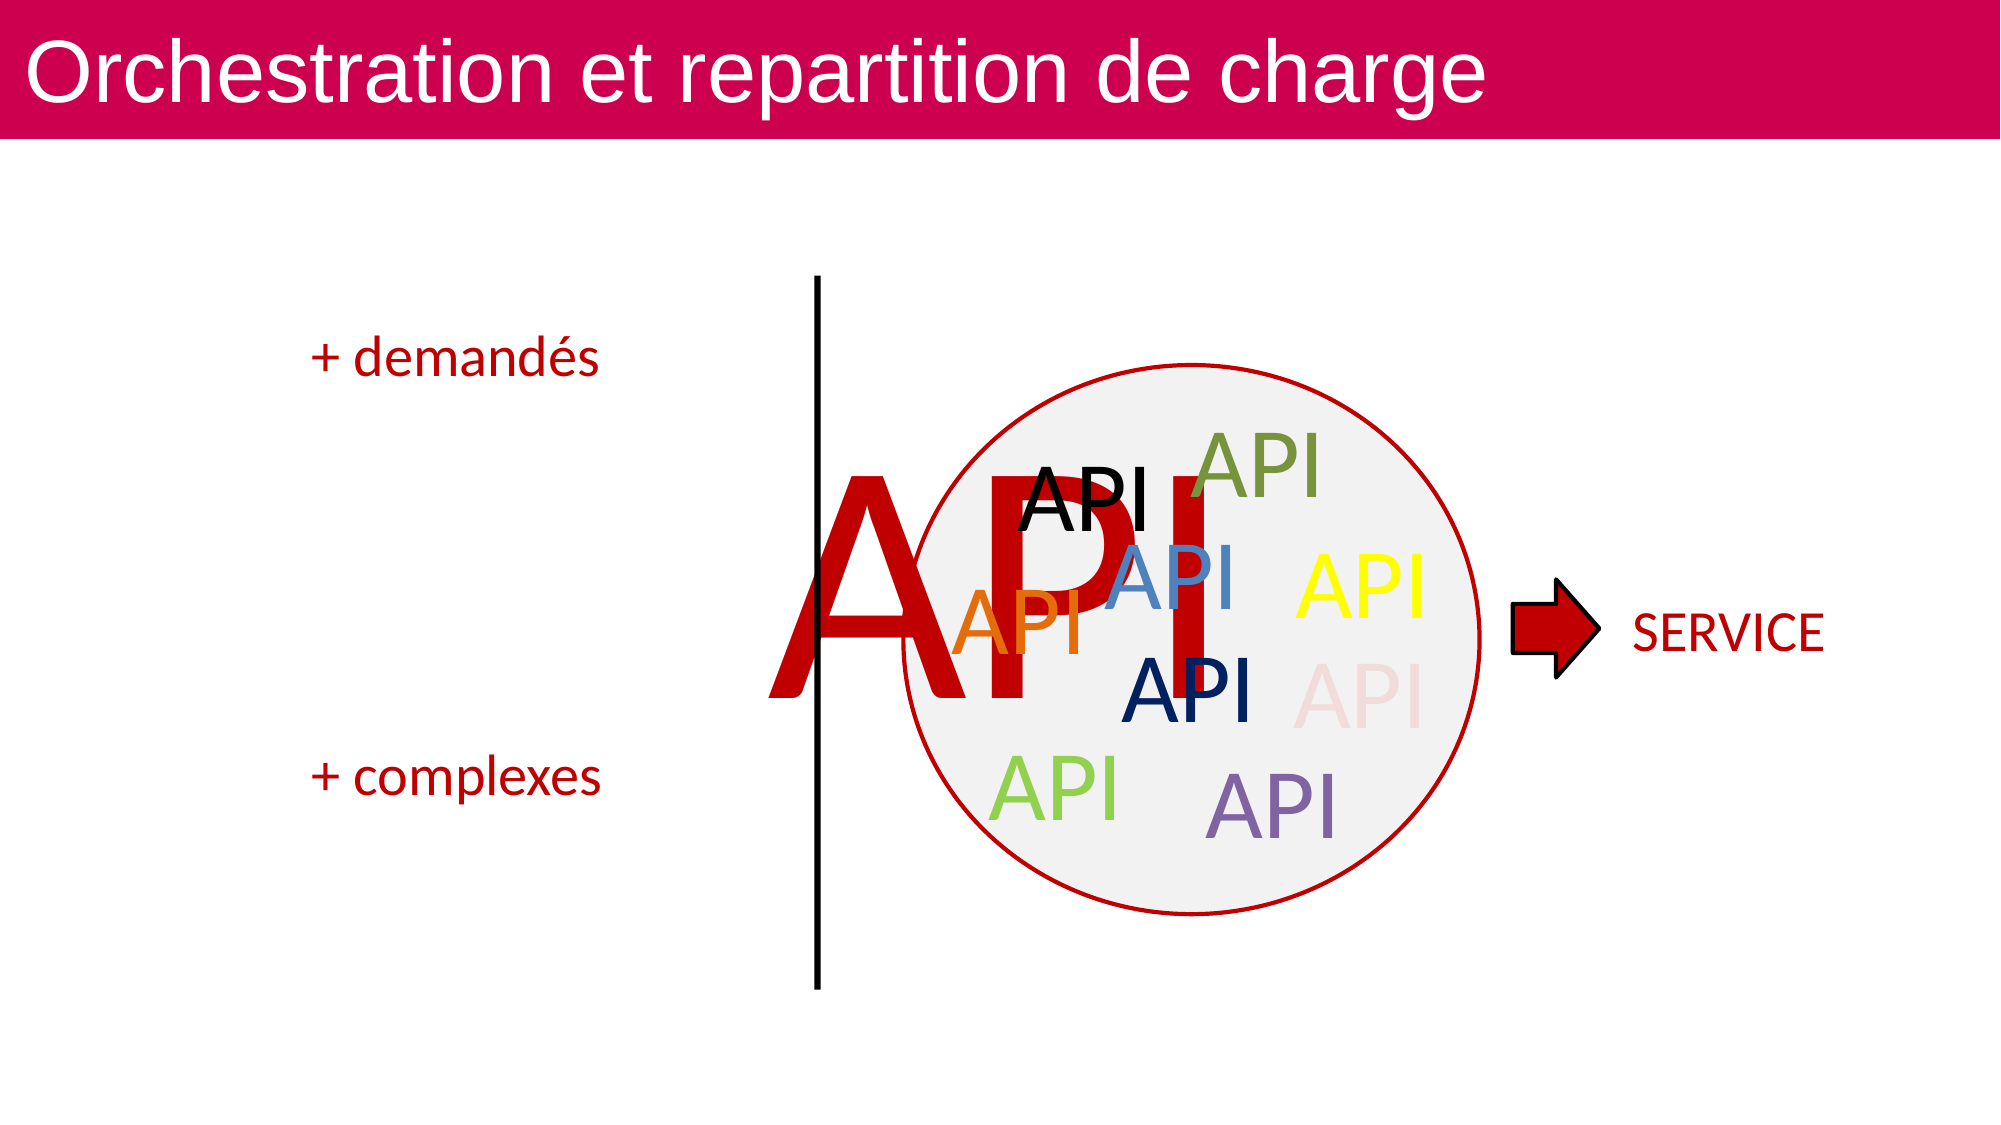

Orchestration et repartition de charge

+ demandés
API

API
API
API
API
API

SERVICE
API
API
API
+ complexes
API